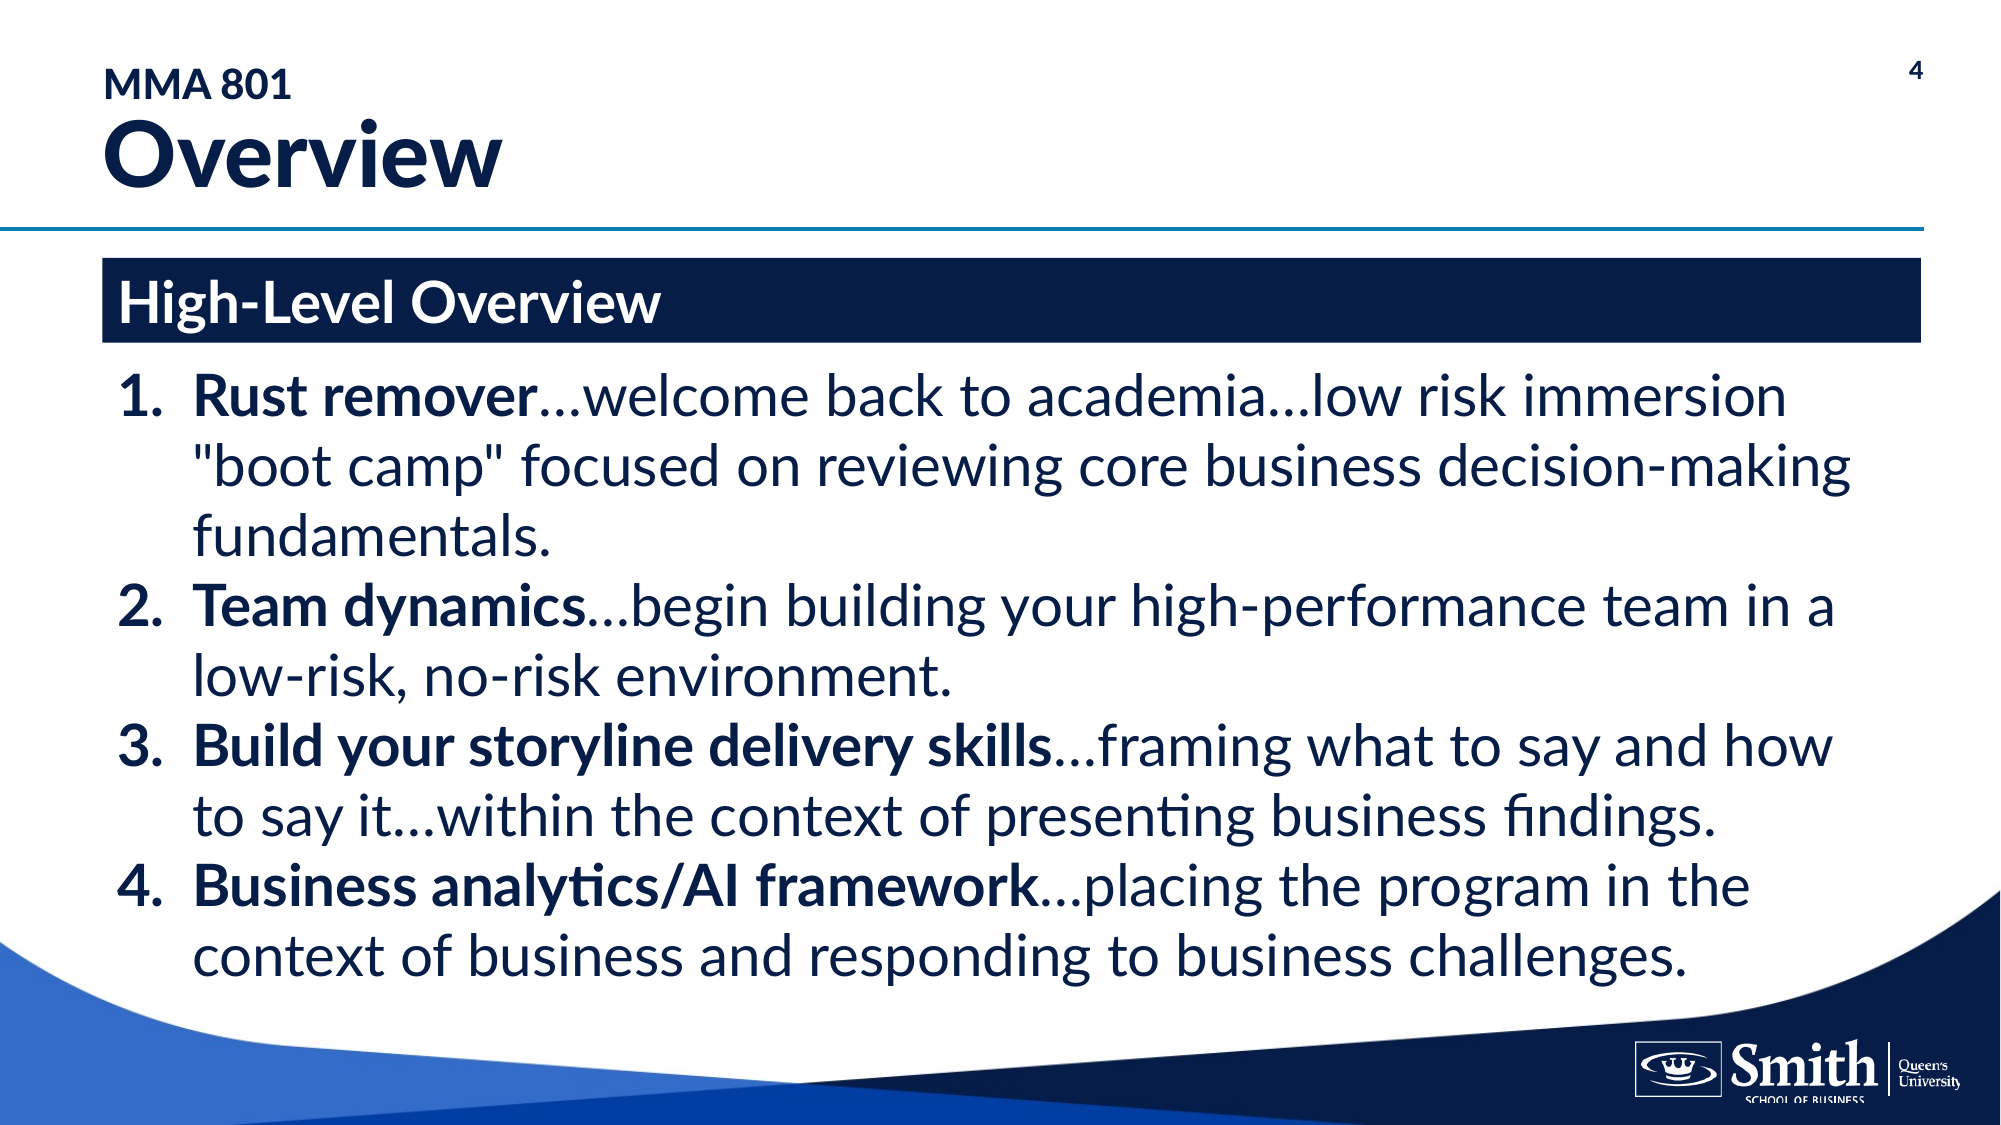

4
# MMA 801 Overview
High-Level Overview

Rust remover…welcome back to academia…low risk immersion "boot camp" focused on reviewing core business decision-making fundamentals.
Team dynamics…begin building your high-performance team in a low-risk, no-risk environment.
Build your storyline delivery skills…framing what to say and how to say it…within the context of presenting business findings.
Business analytics/AI framework…placing the program in the context of business and responding to business challenges.